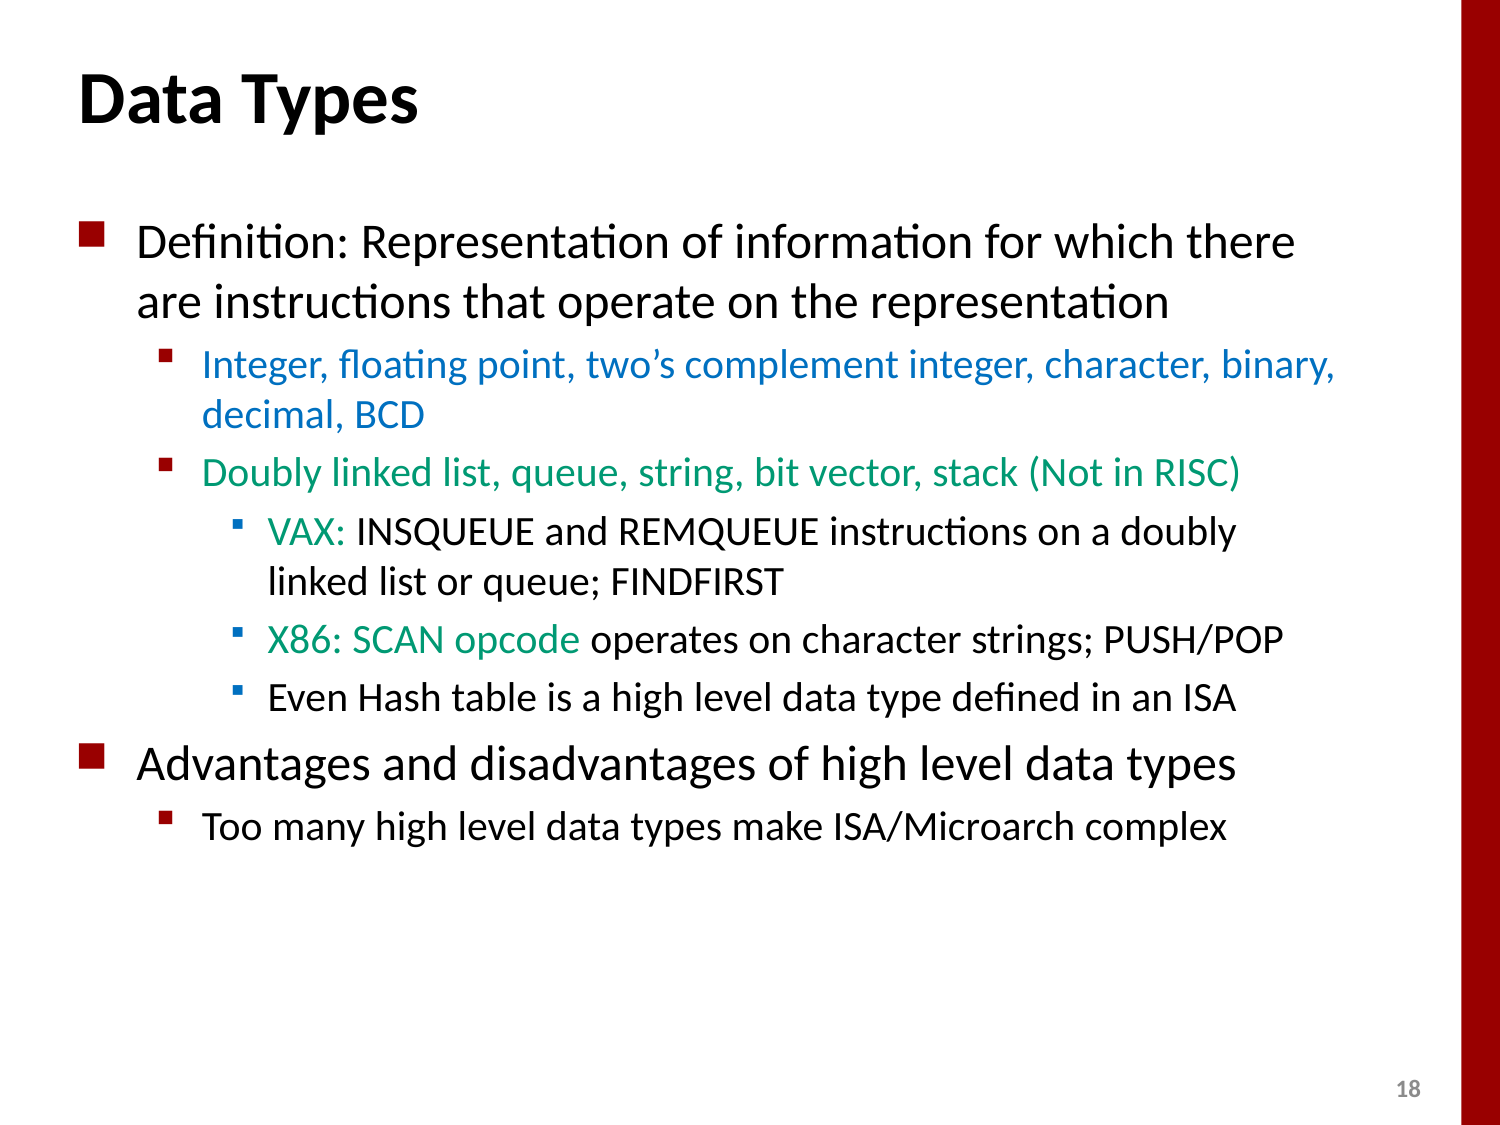

# Data Types

Definition: Representation of information for which there are instructions that operate on the representation
Integer, floating point, two’s complement integer, character, binary, decimal, BCD
Doubly linked list, queue, string, bit vector, stack (Not in RISC)
VAX: INSQUEUE and REMQUEUE instructions on a doubly linked list or queue; FINDFIRST
X86: SCAN opcode operates on character strings; PUSH/POP
Even Hash table is a high level data type defined in an ISA
Advantages and disadvantages of high level data types
Too many high level data types make ISA/Microarch complex